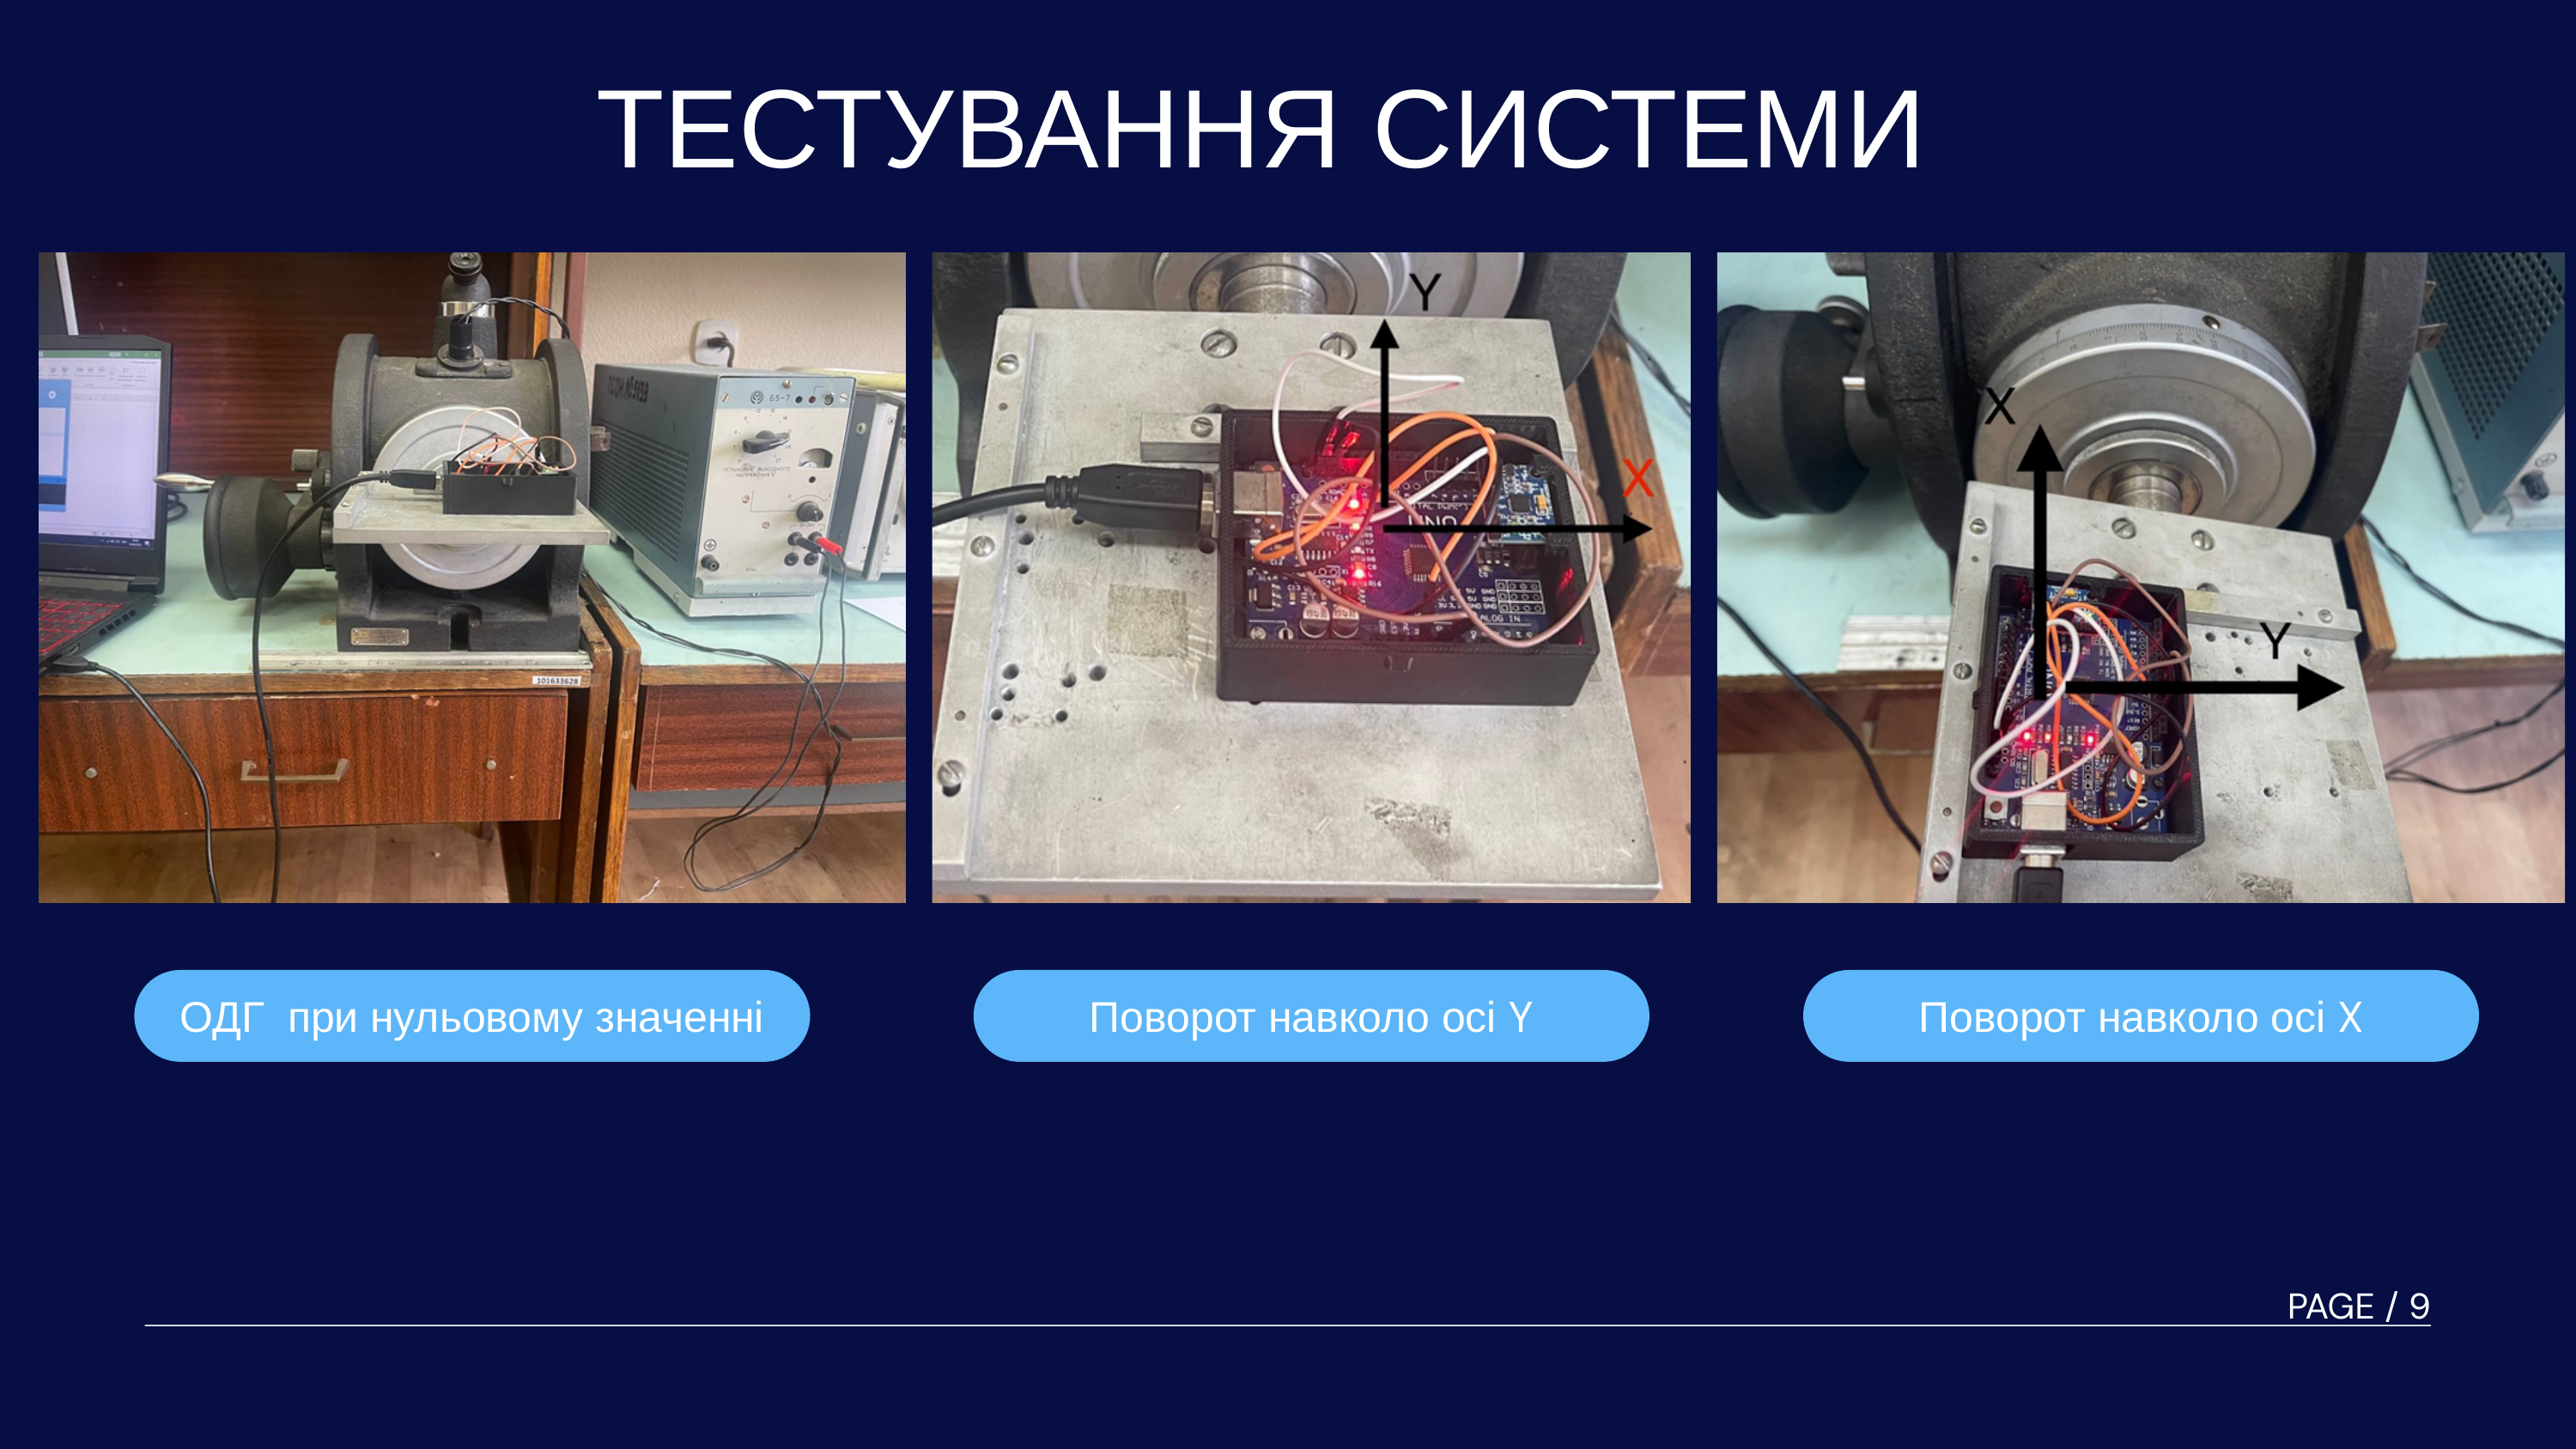

ТЕСТУВАННЯ СИСТЕМИ

ОДГ  при нульовому значенні

Поворот навколо осі Y

Поворот навколо осі X
 PAGE / 9